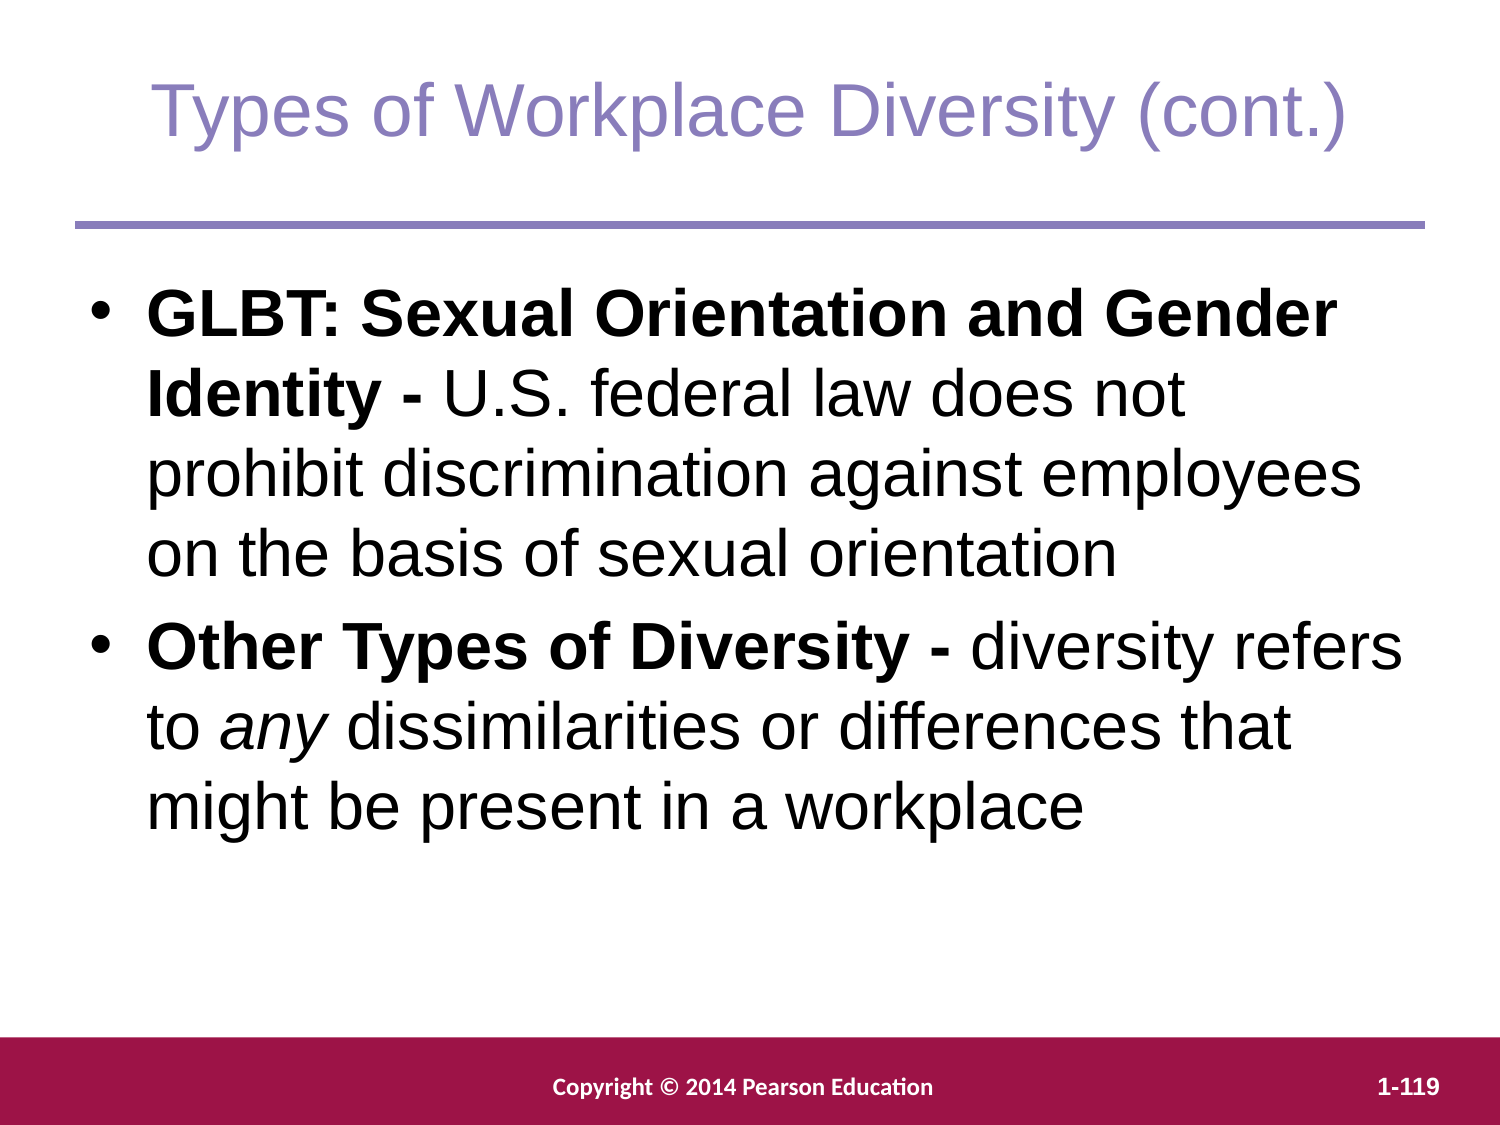

Types of Workplace Diversity (cont.)
GLBT: Sexual Orientation and Gender Identity - U.S. federal law does not prohibit discrimination against employees on the basis of sexual orientation
Other Types of Diversity - diversity refers to any dissimilarities or differences that might be present in a workplace